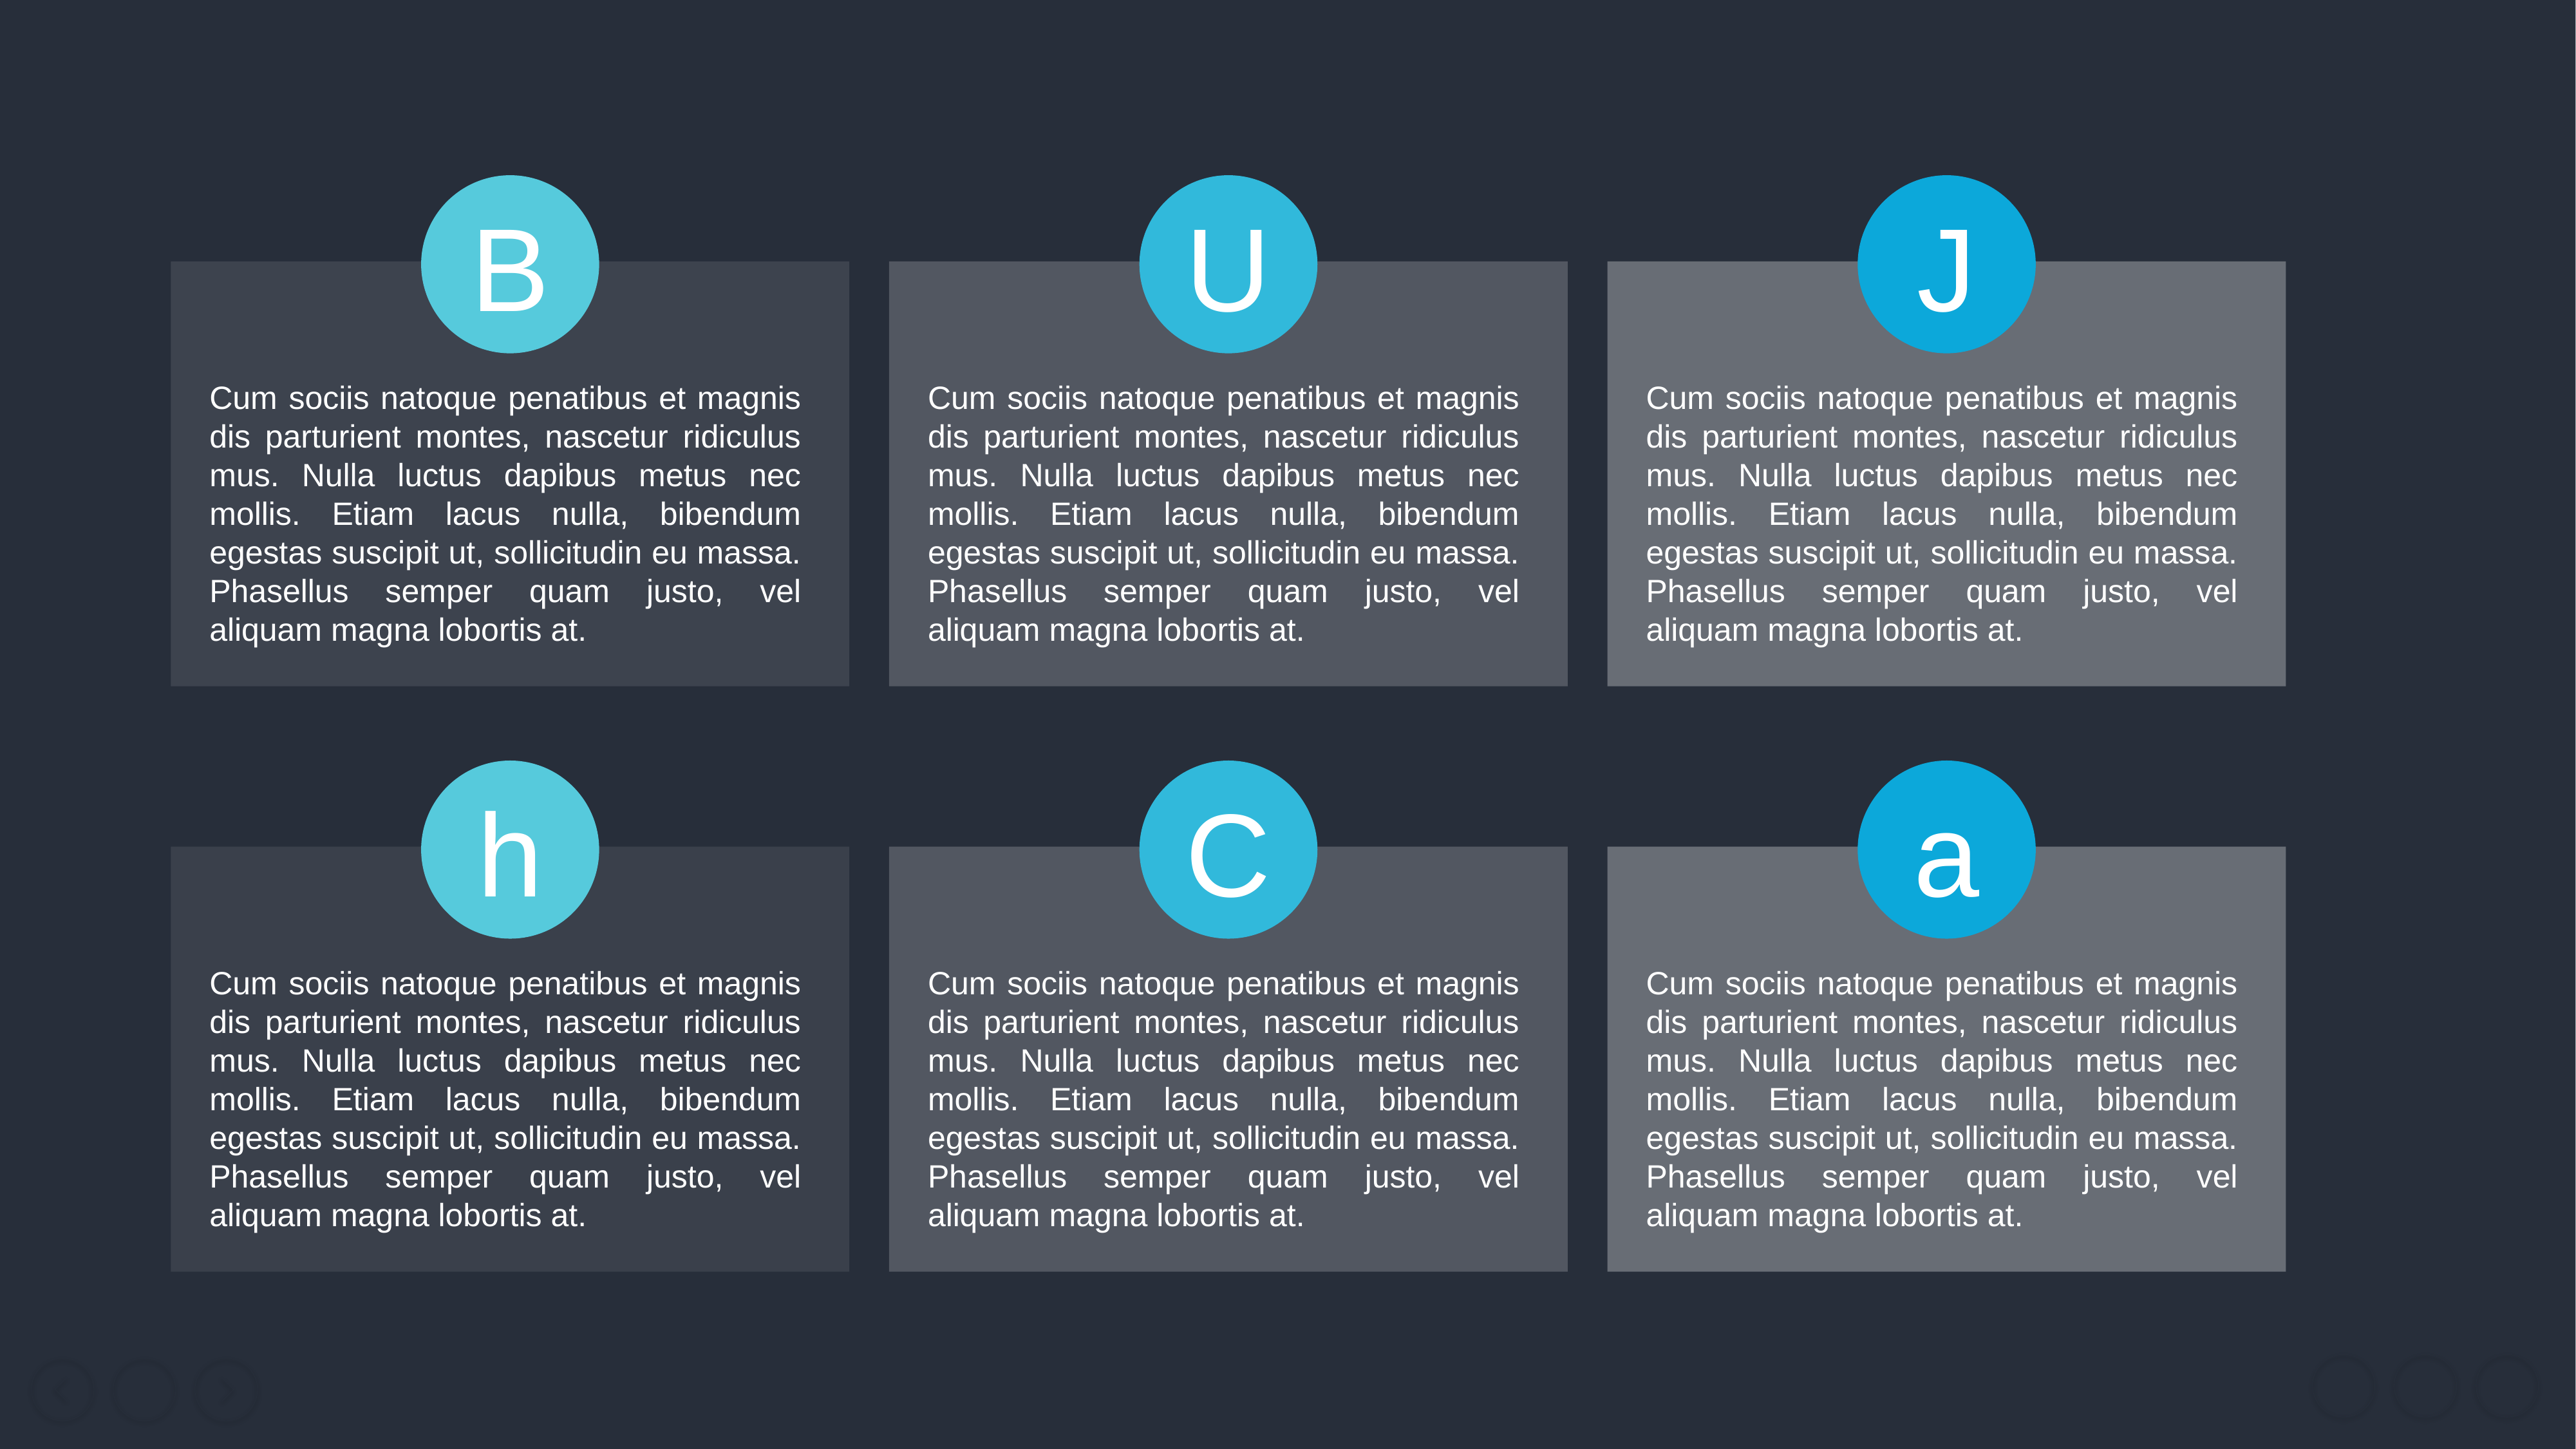

B
U
J
Cum sociis natoque penatibus et magnis dis parturient montes, nascetur ridiculus mus. Nulla luctus dapibus metus nec mollis. Etiam lacus nulla, bibendum egestas suscipit ut, sollicitudin eu massa. Phasellus semper quam justo, vel aliquam magna lobortis at.
Cum sociis natoque penatibus et magnis dis parturient montes, nascetur ridiculus mus. Nulla luctus dapibus metus nec mollis. Etiam lacus nulla, bibendum egestas suscipit ut, sollicitudin eu massa. Phasellus semper quam justo, vel aliquam magna lobortis at.
Cum sociis natoque penatibus et magnis dis parturient montes, nascetur ridiculus mus. Nulla luctus dapibus metus nec mollis. Etiam lacus nulla, bibendum egestas suscipit ut, sollicitudin eu massa. Phasellus semper quam justo, vel aliquam magna lobortis at.
h
C
a
Cum sociis natoque penatibus et magnis dis parturient montes, nascetur ridiculus mus. Nulla luctus dapibus metus nec mollis. Etiam lacus nulla, bibendum egestas suscipit ut, sollicitudin eu massa. Phasellus semper quam justo, vel aliquam magna lobortis at.
Cum sociis natoque penatibus et magnis dis parturient montes, nascetur ridiculus mus. Nulla luctus dapibus metus nec mollis. Etiam lacus nulla, bibendum egestas suscipit ut, sollicitudin eu massa. Phasellus semper quam justo, vel aliquam magna lobortis at.
Cum sociis natoque penatibus et magnis dis parturient montes, nascetur ridiculus mus. Nulla luctus dapibus metus nec mollis. Etiam lacus nulla, bibendum egestas suscipit ut, sollicitudin eu massa. Phasellus semper quam justo, vel aliquam magna lobortis at.